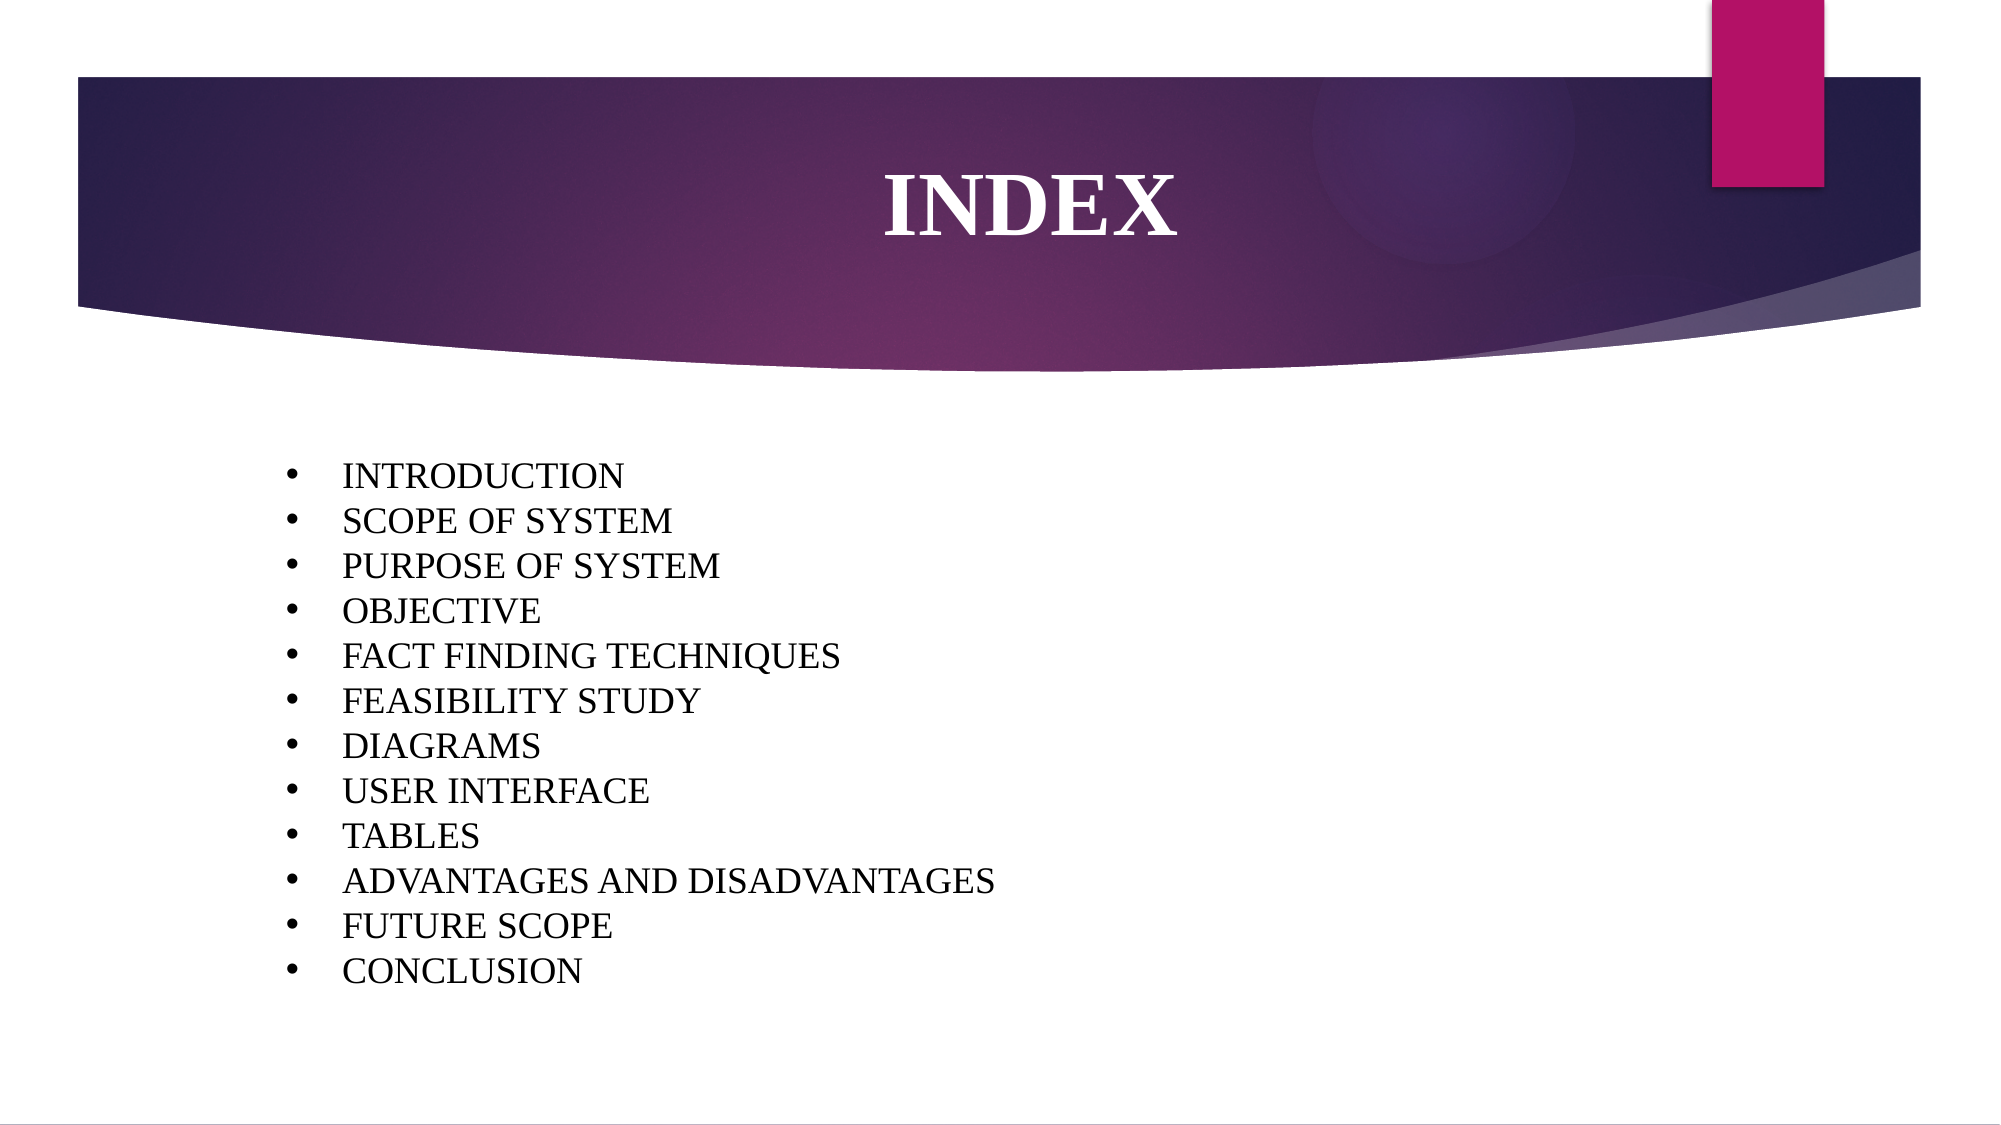

INDEX
INTRODUCTION
SCOPE OF SYSTEM
PURPOSE OF SYSTEM
OBJECTIVE
FACT FINDING TECHNIQUES
FEASIBILITY STUDY
DIAGRAMS
USER INTERFACE
TABLES
ADVANTAGES AND DISADVANTAGES
FUTURE SCOPE
CONCLUSION